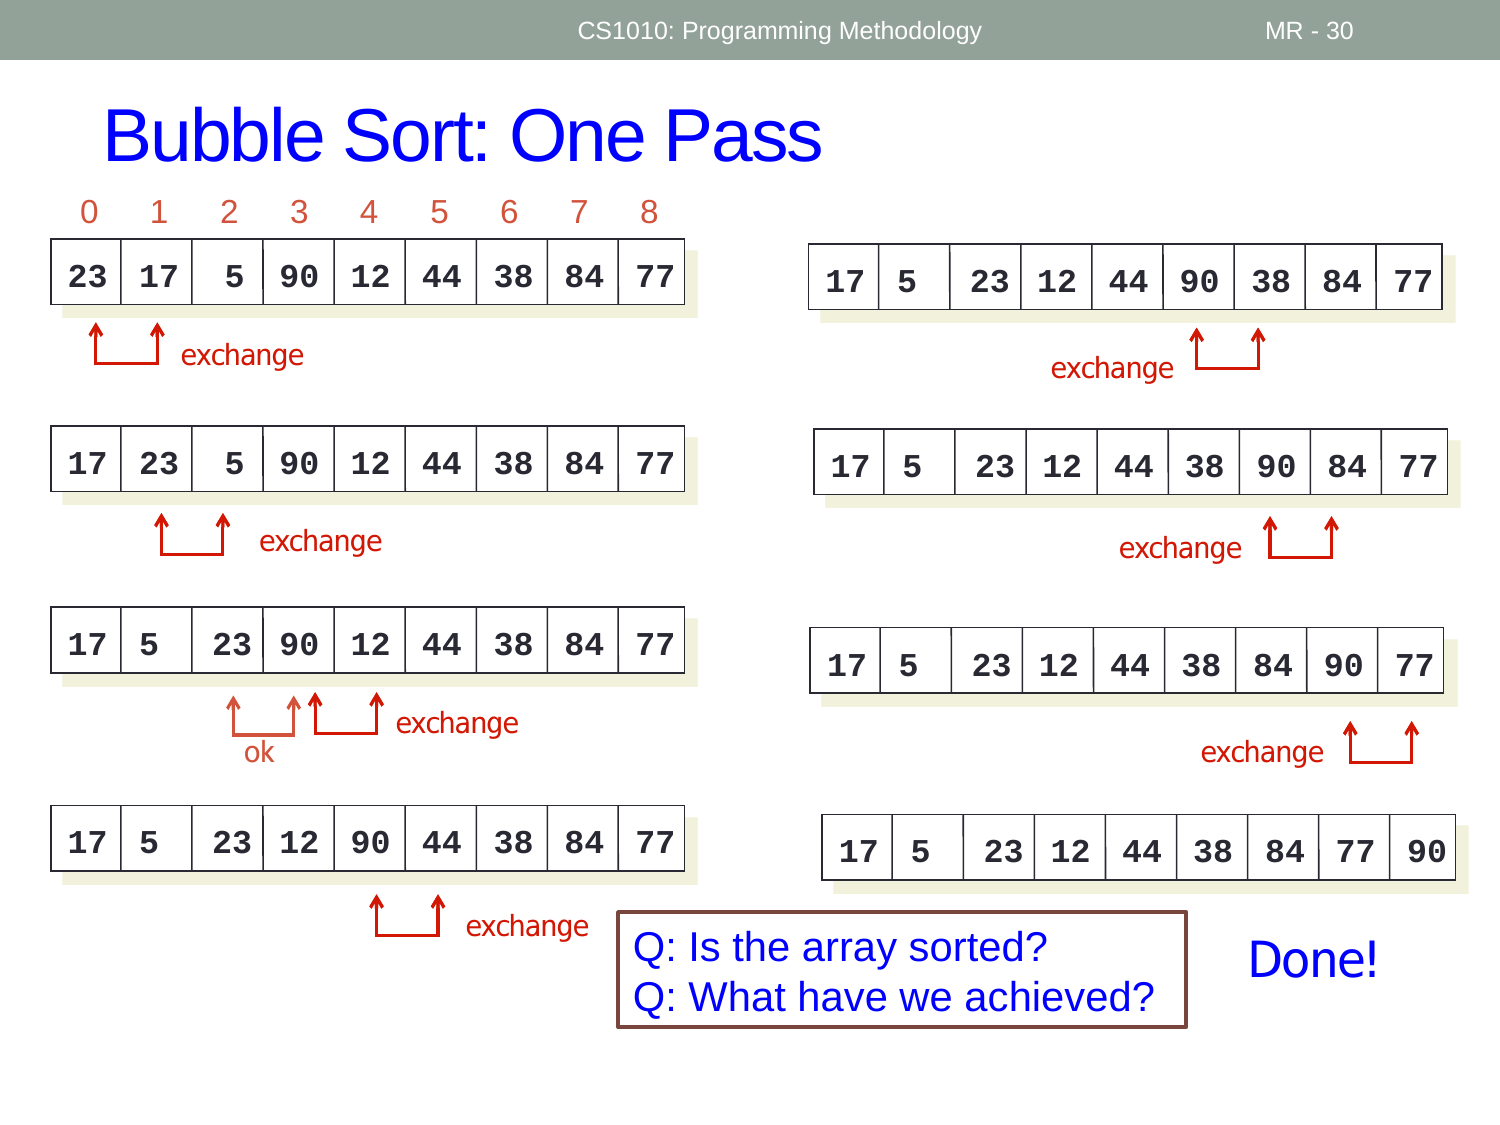

CS1010: Programming Methodology
MR - 30
# Bubble Sort: One Pass
0
1
2
3
4
5
6
7
8

23
17
5
90
12
44
38
84
77

17
5
23
12
44
90
38
84
77

exchange

exchange

17
23
5
90
12
44
38
84
77

17
5
23
12
44
38
90
84
77

exchange

exchange

17
5
23
90
12
44
38
84
77

17
5
23
12
44
38
84
90
77

exchange

exchange

ok

17
5
23
12
90
44
38
84
77

17
5
23
12
44
38
84
77
90

exchange
Q: Is the array sorted?
Q: What have we achieved?
Done!